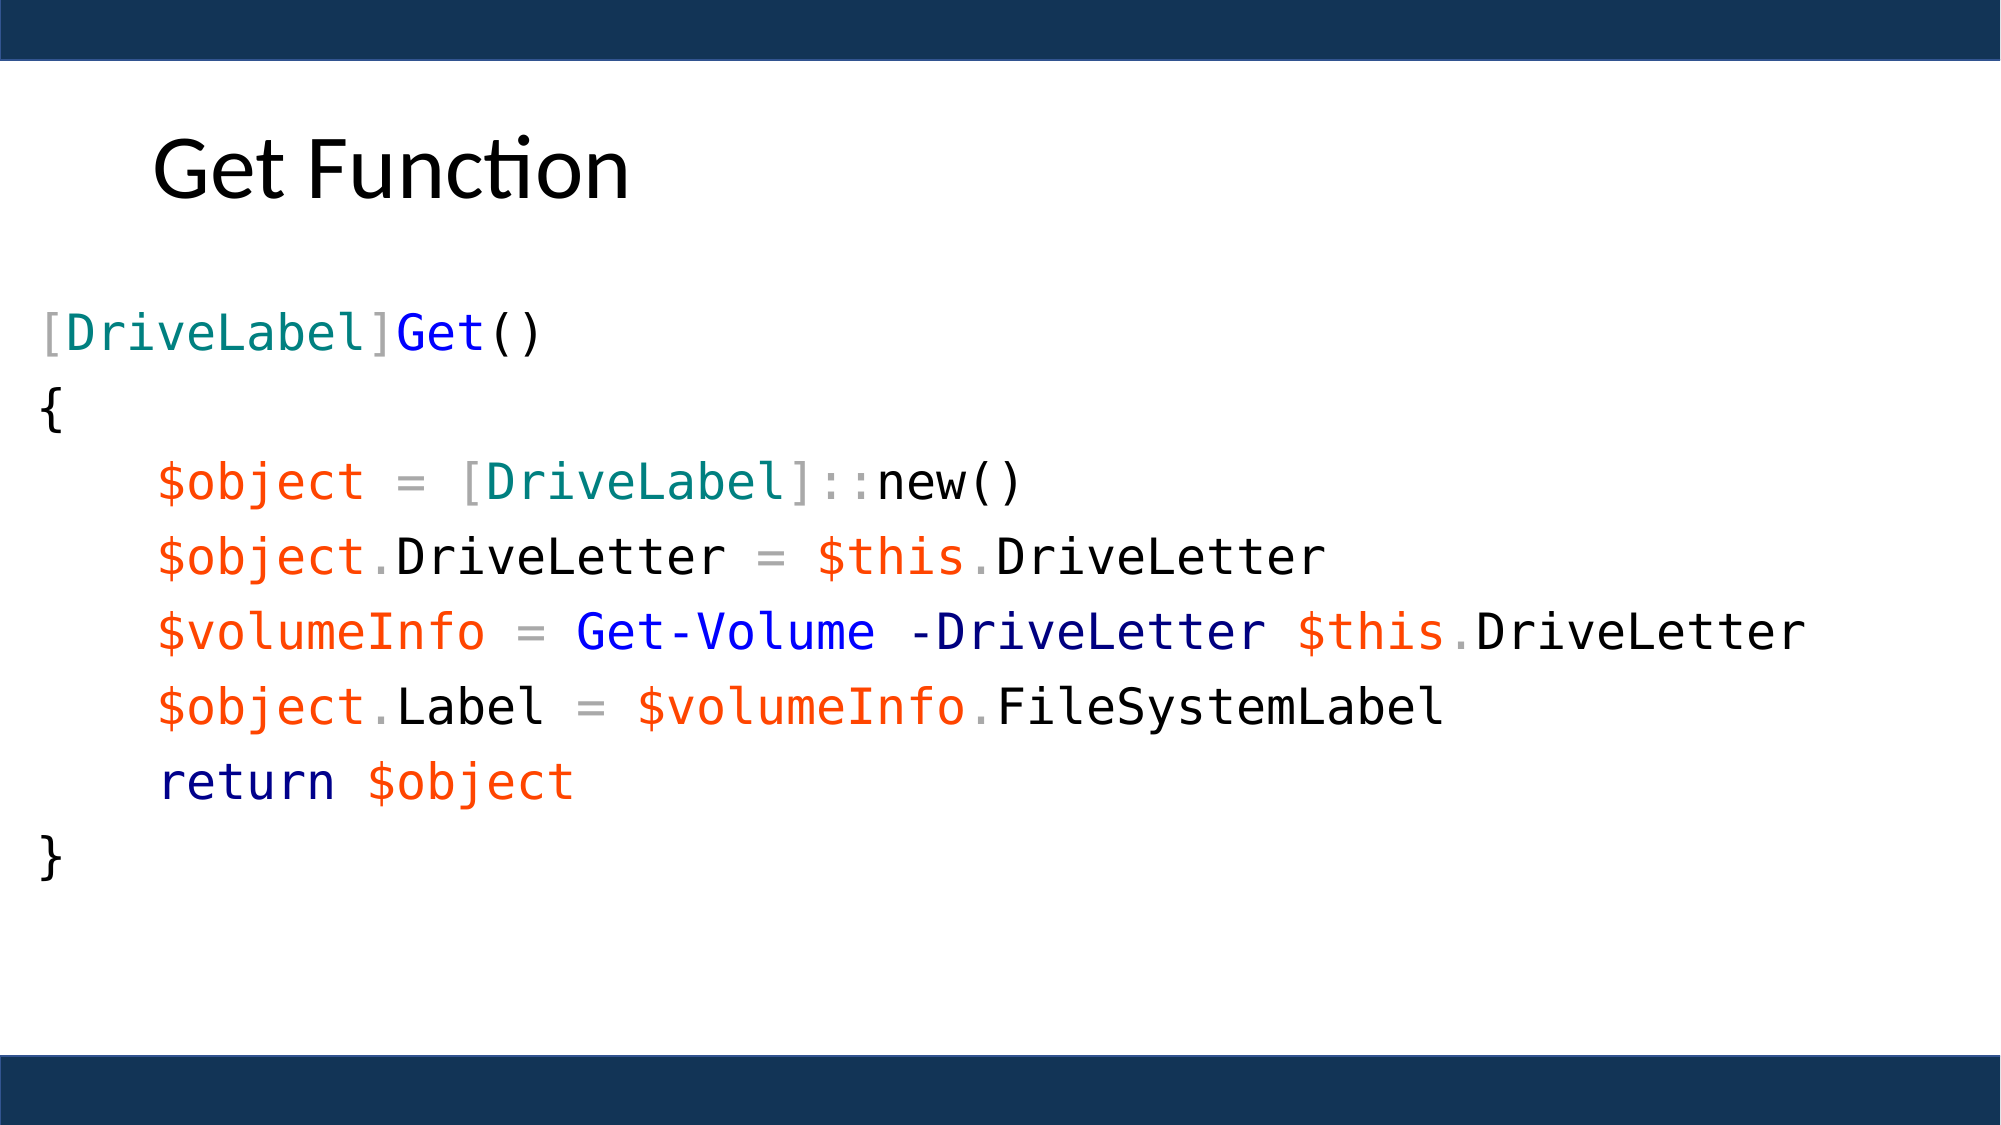

# Get Function
[DriveLabel]Get()
{
    $object = [DriveLabel]::new()
    $object.DriveLetter = $this.DriveLetter
    $volumeInfo = Get-Volume -DriveLetter $this.DriveLetter
    $object.Label = $volumeInfo.FileSystemLabel
    return $object
}